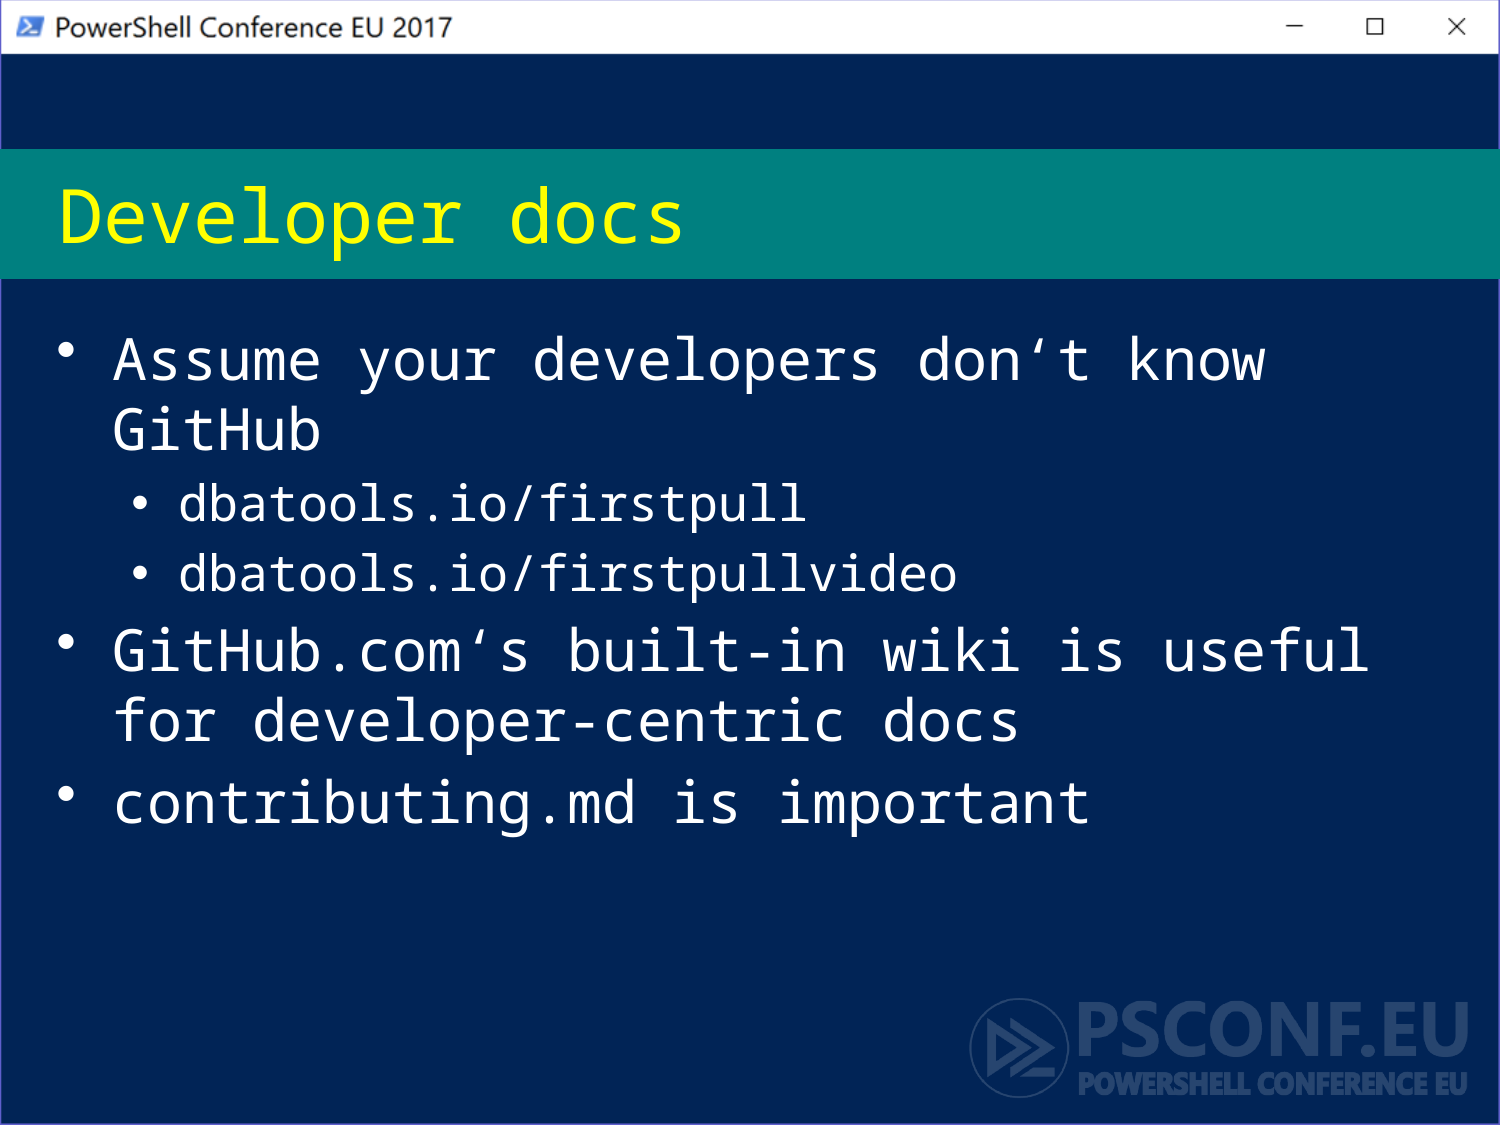

# Developer docs
Assume your developers don‘t know GitHub
dbatools.io/firstpull
dbatools.io/firstpullvideo
GitHub.com‘s built-in wiki is useful for developer-centric docs
contributing.md is important